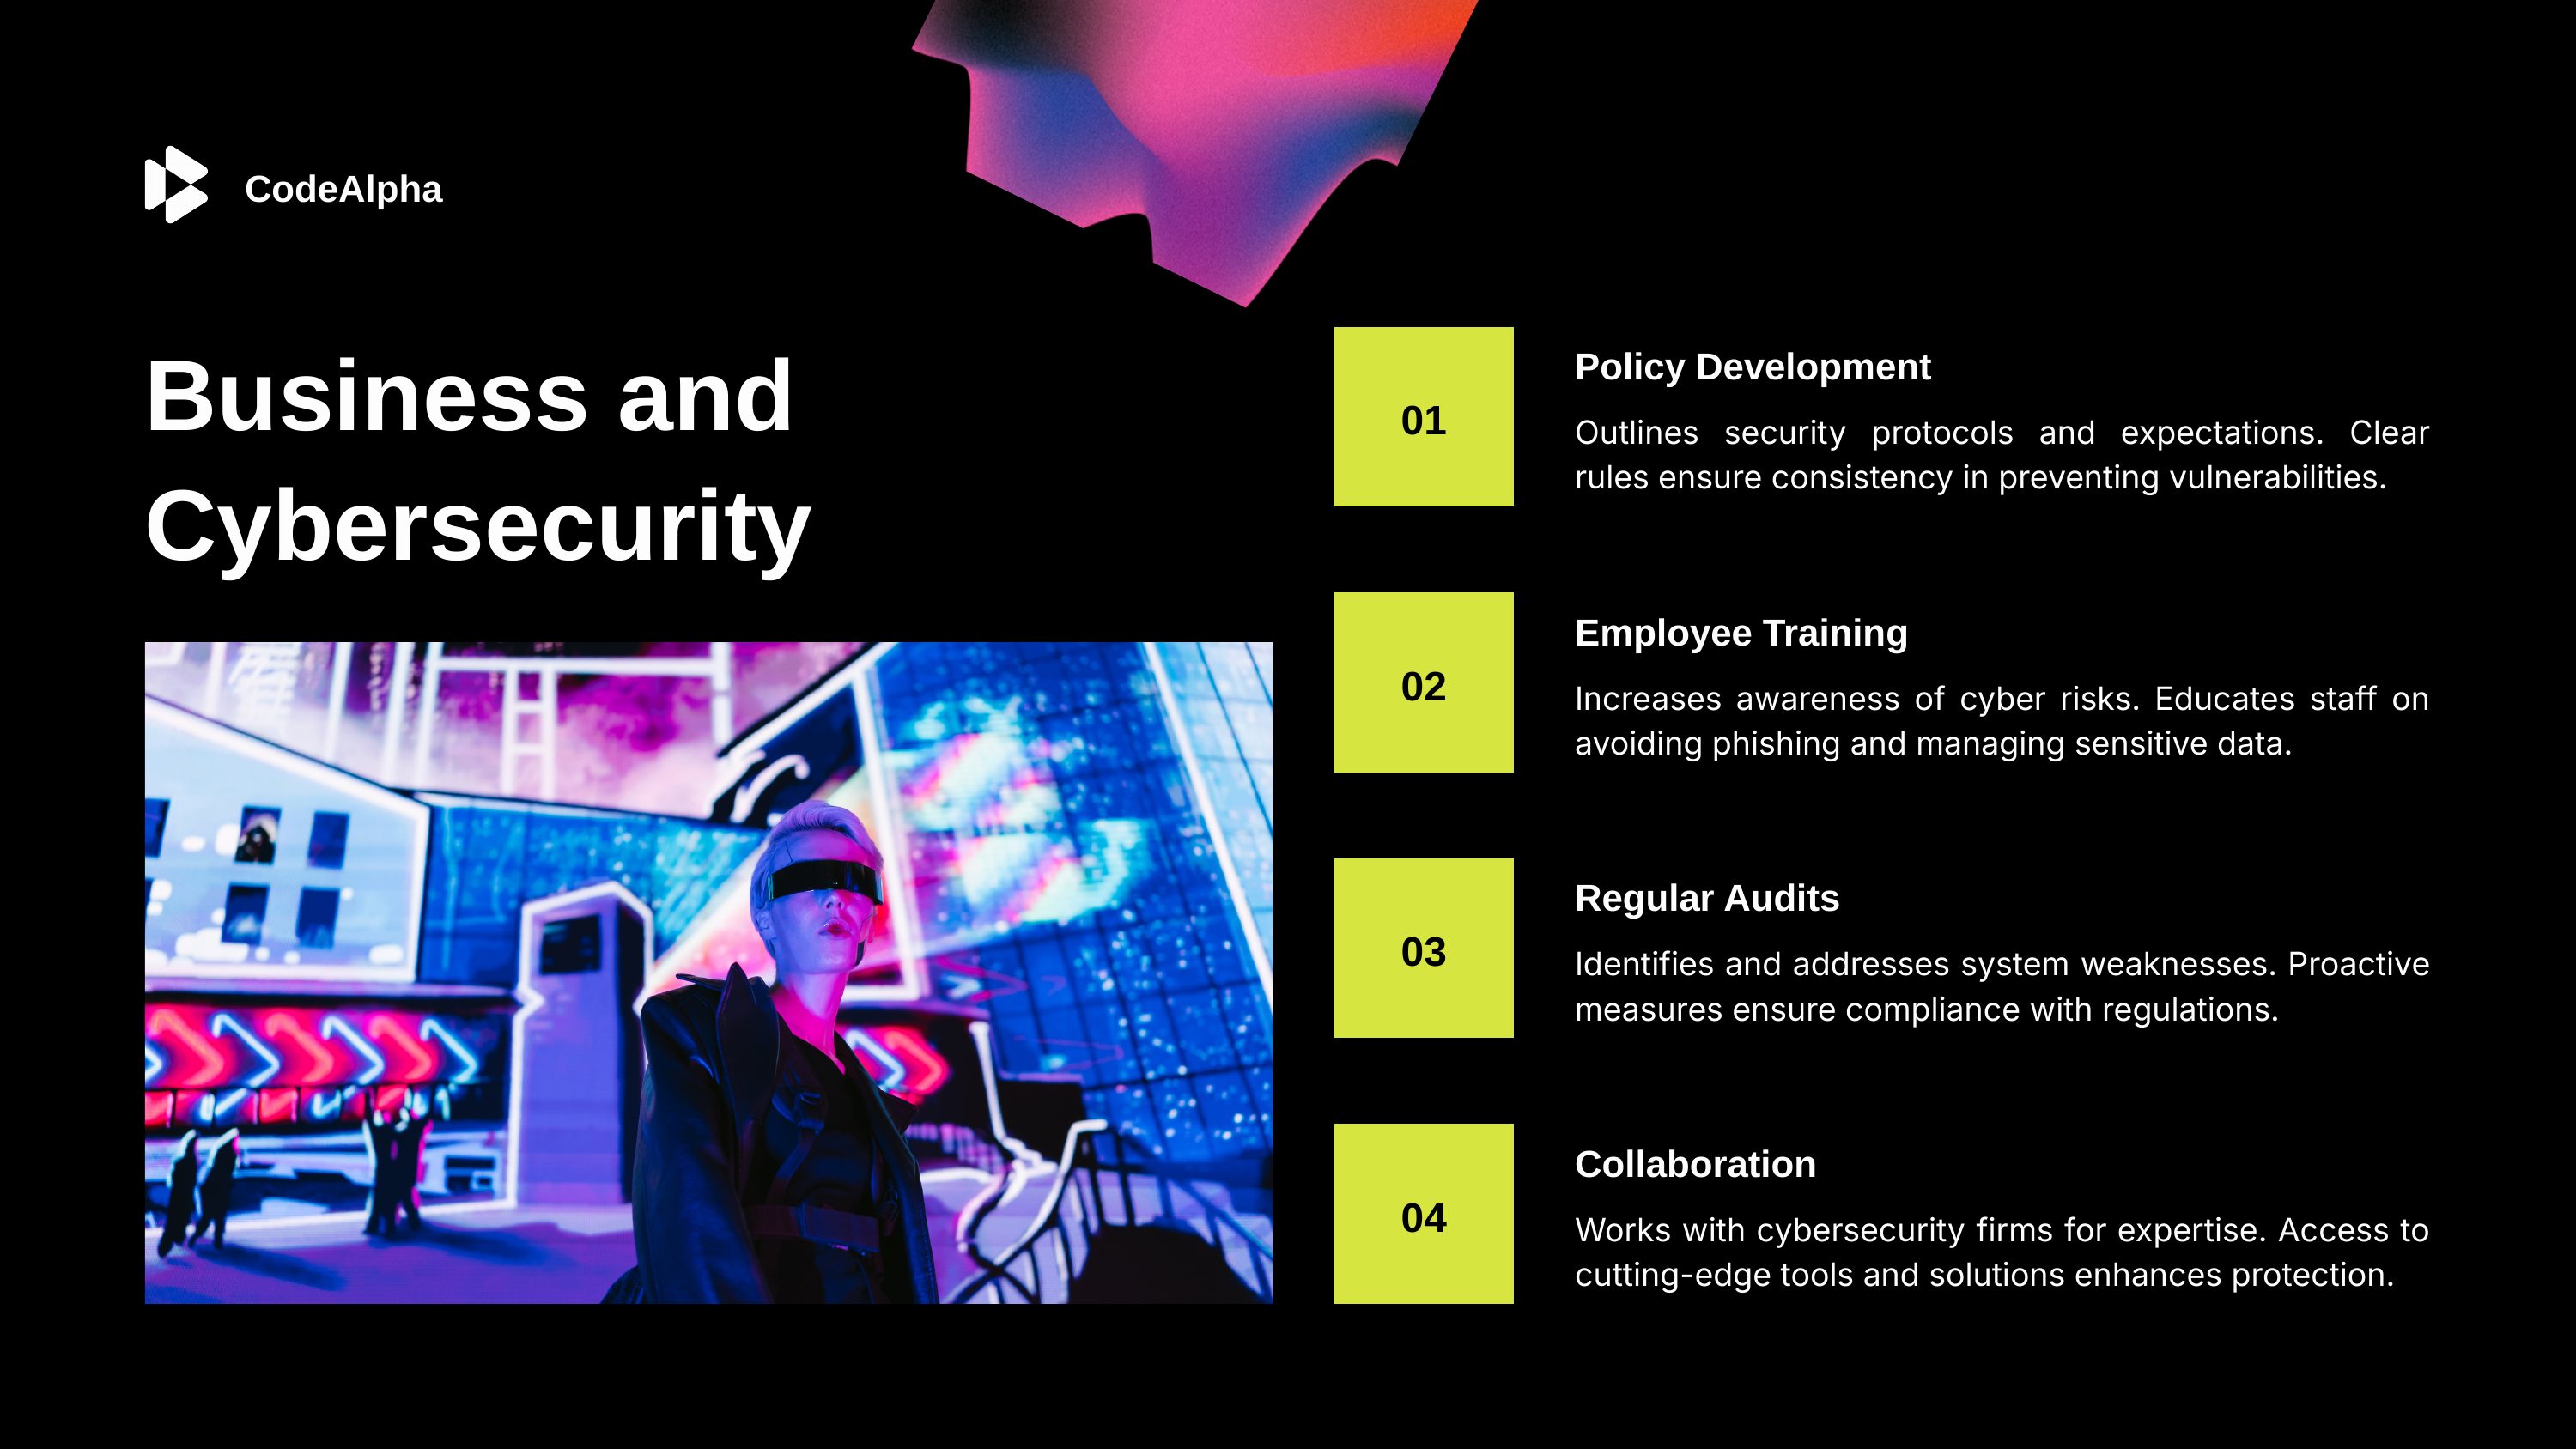

CodeAlpha
Business and Cybersecurity

Policy Development
01
Outlines security protocols and expectations. Clear rules ensure consistency in preventing vulnerabilities.

Employee Training

02
Increases awareness of cyber risks. Educates staff on avoiding phishing and managing sensitive data.

Regular Audits
03
Identifies and addresses system weaknesses. Proactive measures ensure compliance with regulations.

Collaboration
04
Works with cybersecurity firms for expertise. Access to cutting-edge tools and solutions enhances protection.